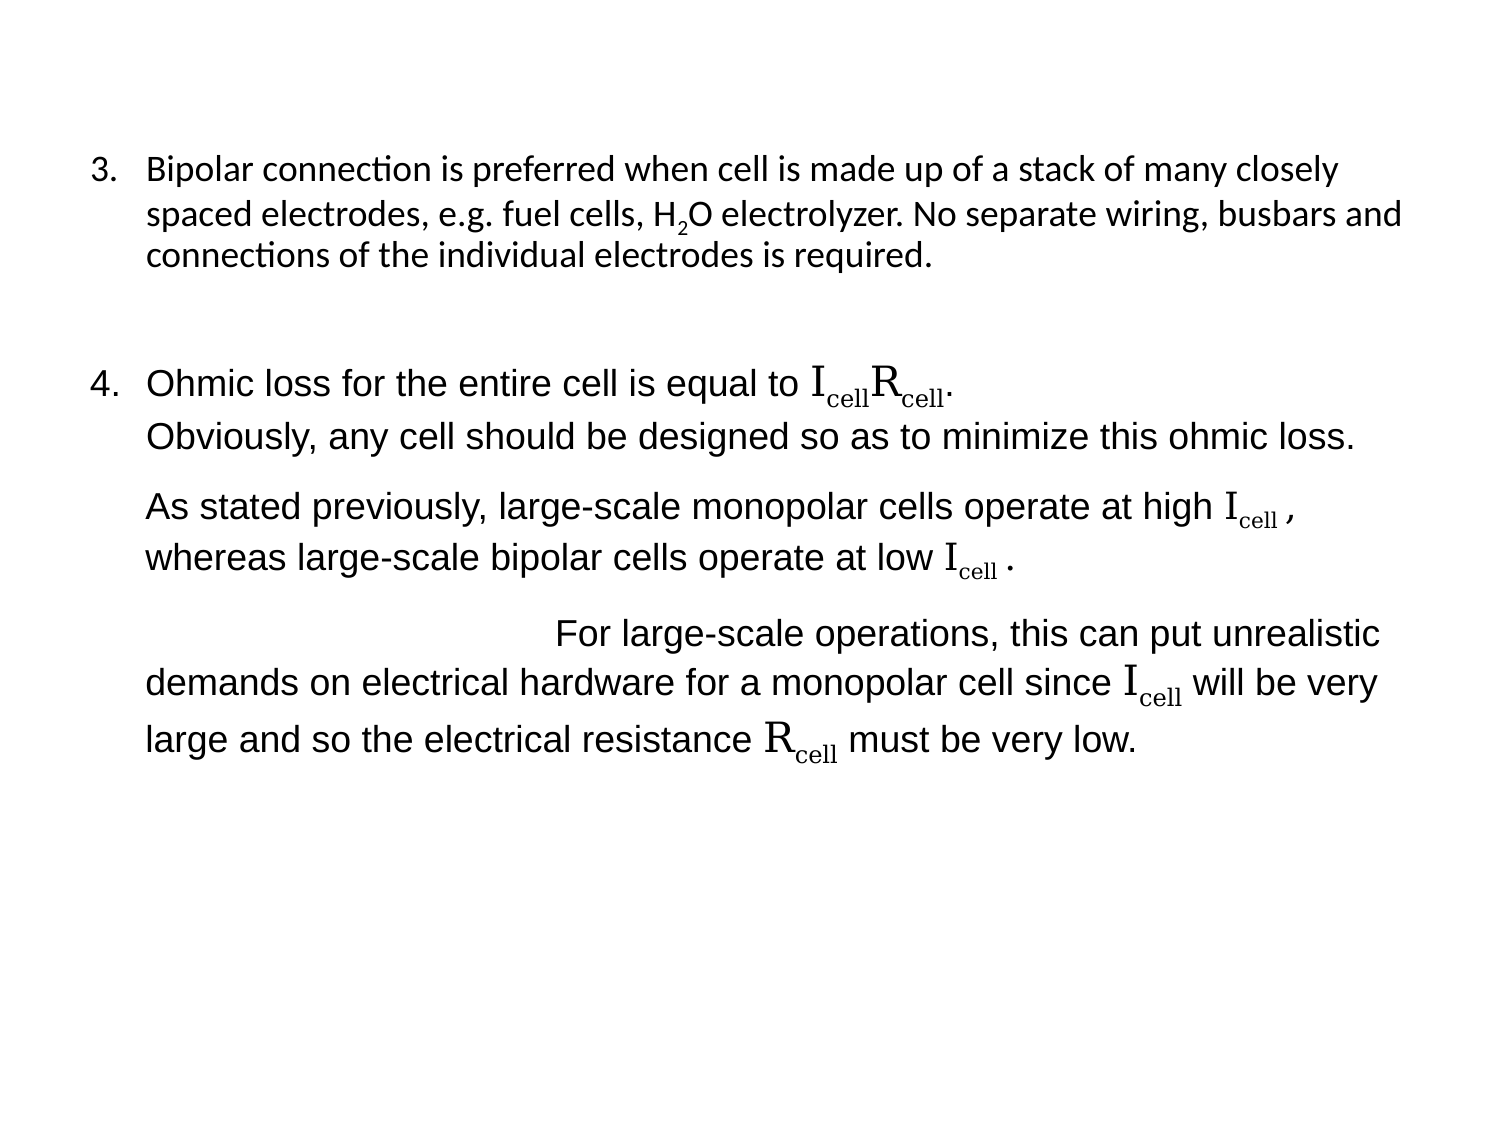

Bipolar connection is preferred when cell is made up of a stack of many closely spaced electrodes, e.g. fuel cells, H2O electrolyzer. No separate wiring, busbars and connections of the individual electrodes is required.

Ohmic loss for the entire cell is equal to IcellRcell.                               Obviously, any cell should be designed so as to minimize this ohmic loss.

As stated previously, large-scale monopolar cells operate at high Icell , whereas large-scale bipolar cells operate at low Icell .
                                                                                                                                                                                                                                                               For large-scale operations, this can put unrealistic demands on electrical hardware for a monopolar cell since Icell will be very large and so the electrical resistance Rcell must be very low.
ChE 331 – F20
62